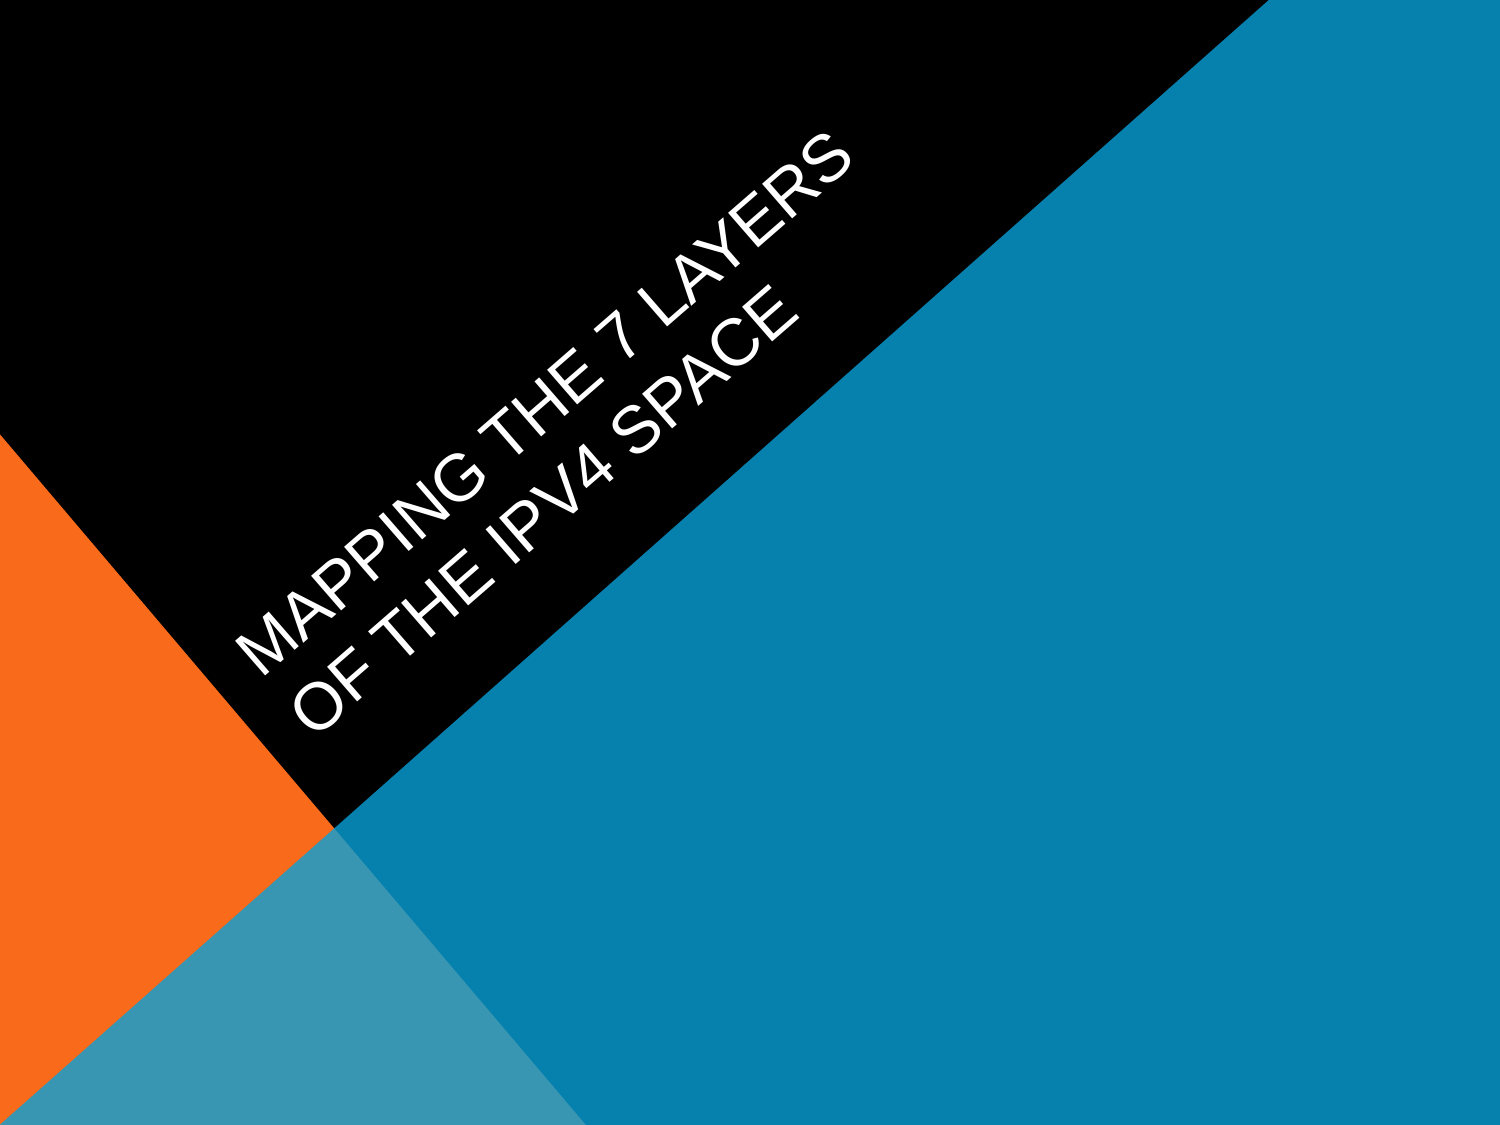

# Mapping the 7 layers of the IPv4 space